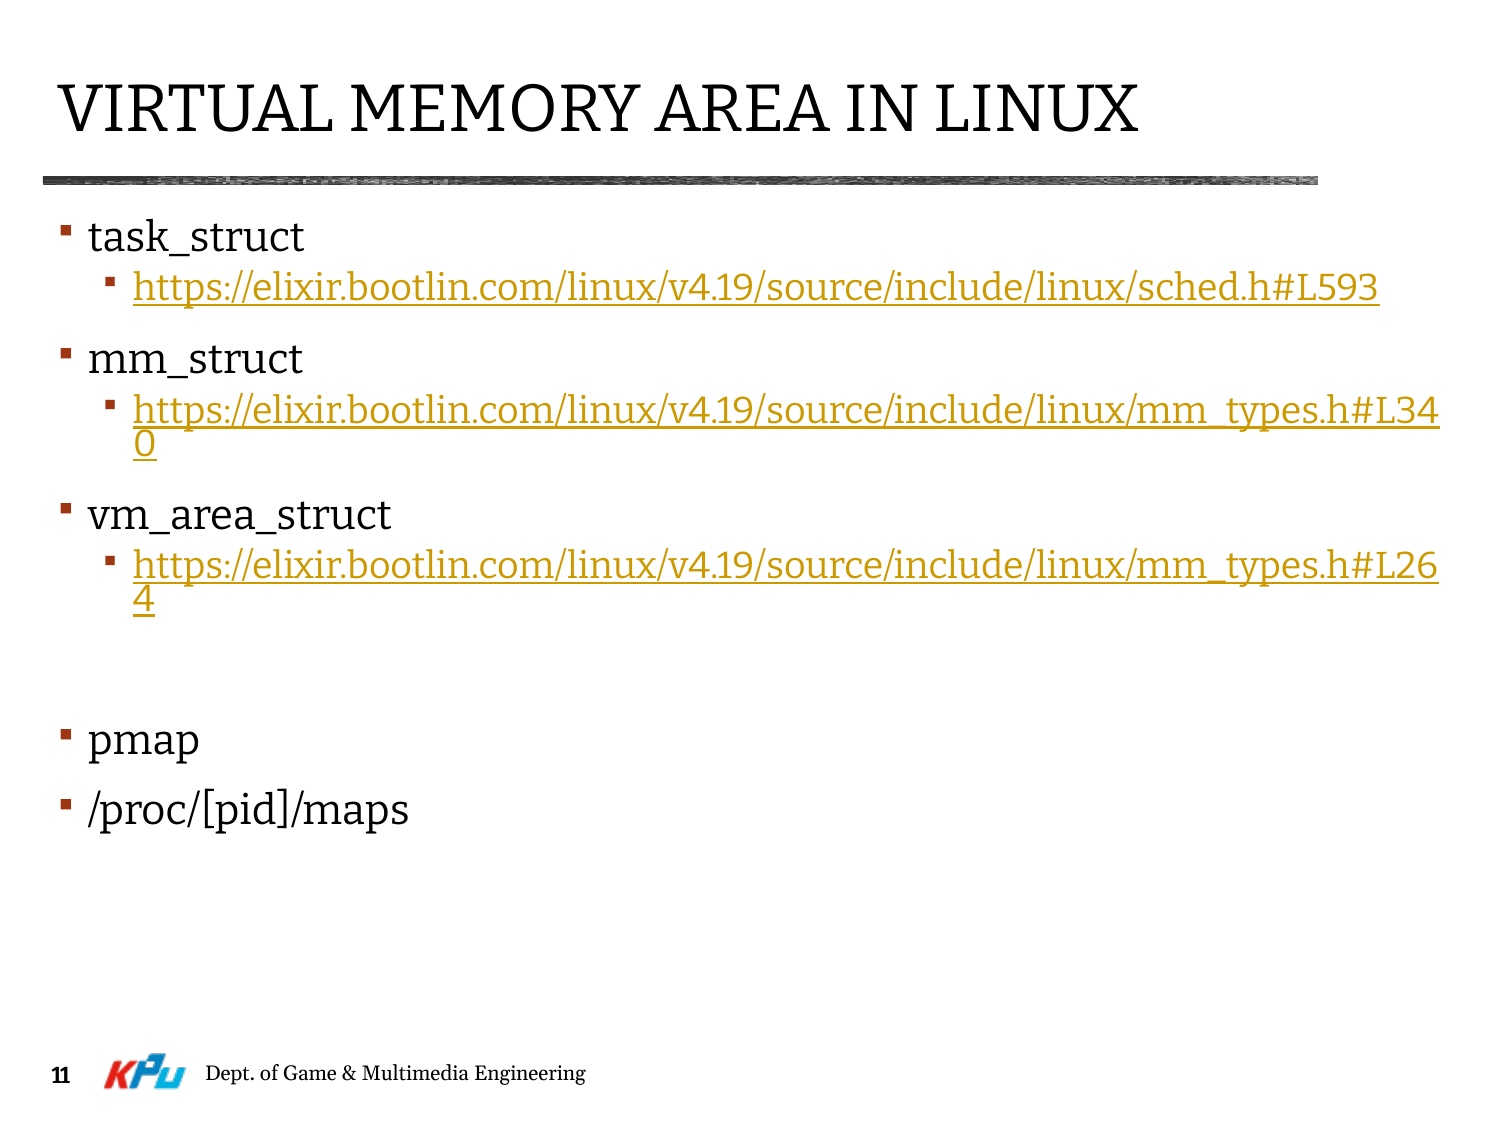

# Virtual memory area in linux
task_struct
https://elixir.bootlin.com/linux/v4.19/source/include/linux/sched.h#L593
mm_struct
https://elixir.bootlin.com/linux/v4.19/source/include/linux/mm_types.h#L340
vm_area_struct
https://elixir.bootlin.com/linux/v4.19/source/include/linux/mm_types.h#L264

pmap
/proc/[pid]/maps

Dept. of Game & Multimedia Engineering
11